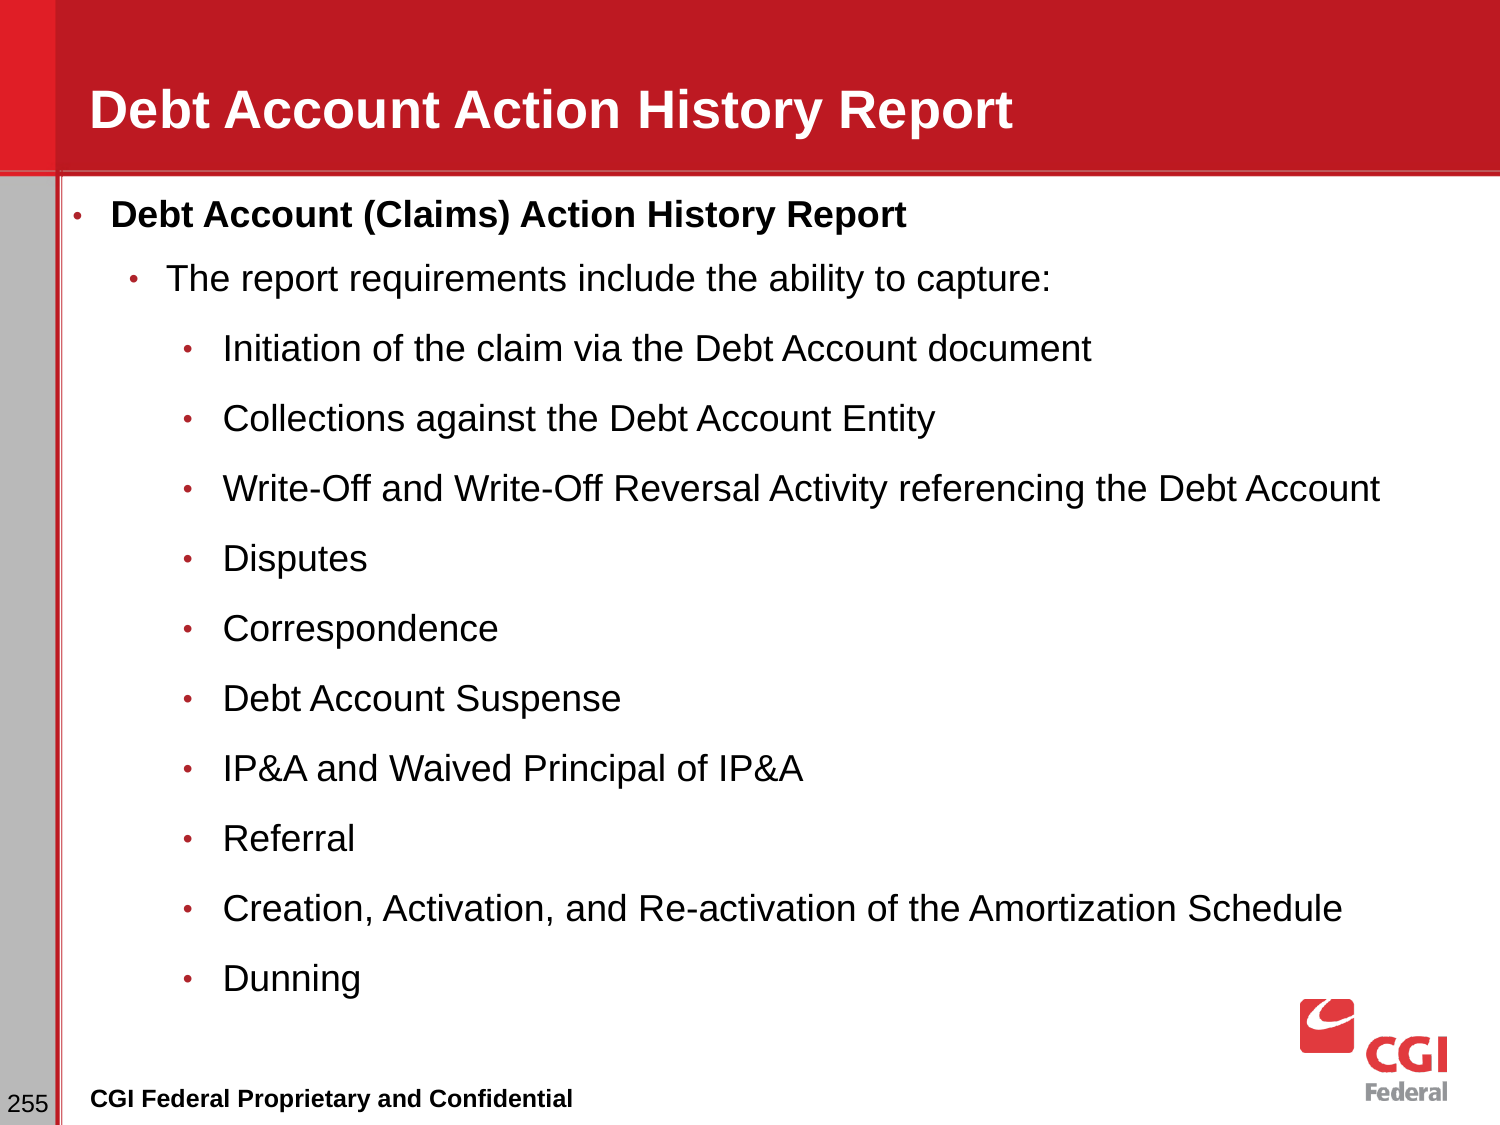

# Debt Account Action History Report
Debt Account (Claims) Action History Report
The report requirements include the ability to capture:
Initiation of the claim via the Debt Account document
Collections against the Debt Account Entity
Write-Off and Write-Off Reversal Activity referencing the Debt Account
Disputes
Correspondence
Debt Account Suspense
IP&A and Waived Principal of IP&A
Referral
Creation, Activation, and Re-activation of the Amortization Schedule
Dunning
255
CGI Federal Proprietary and Confidential